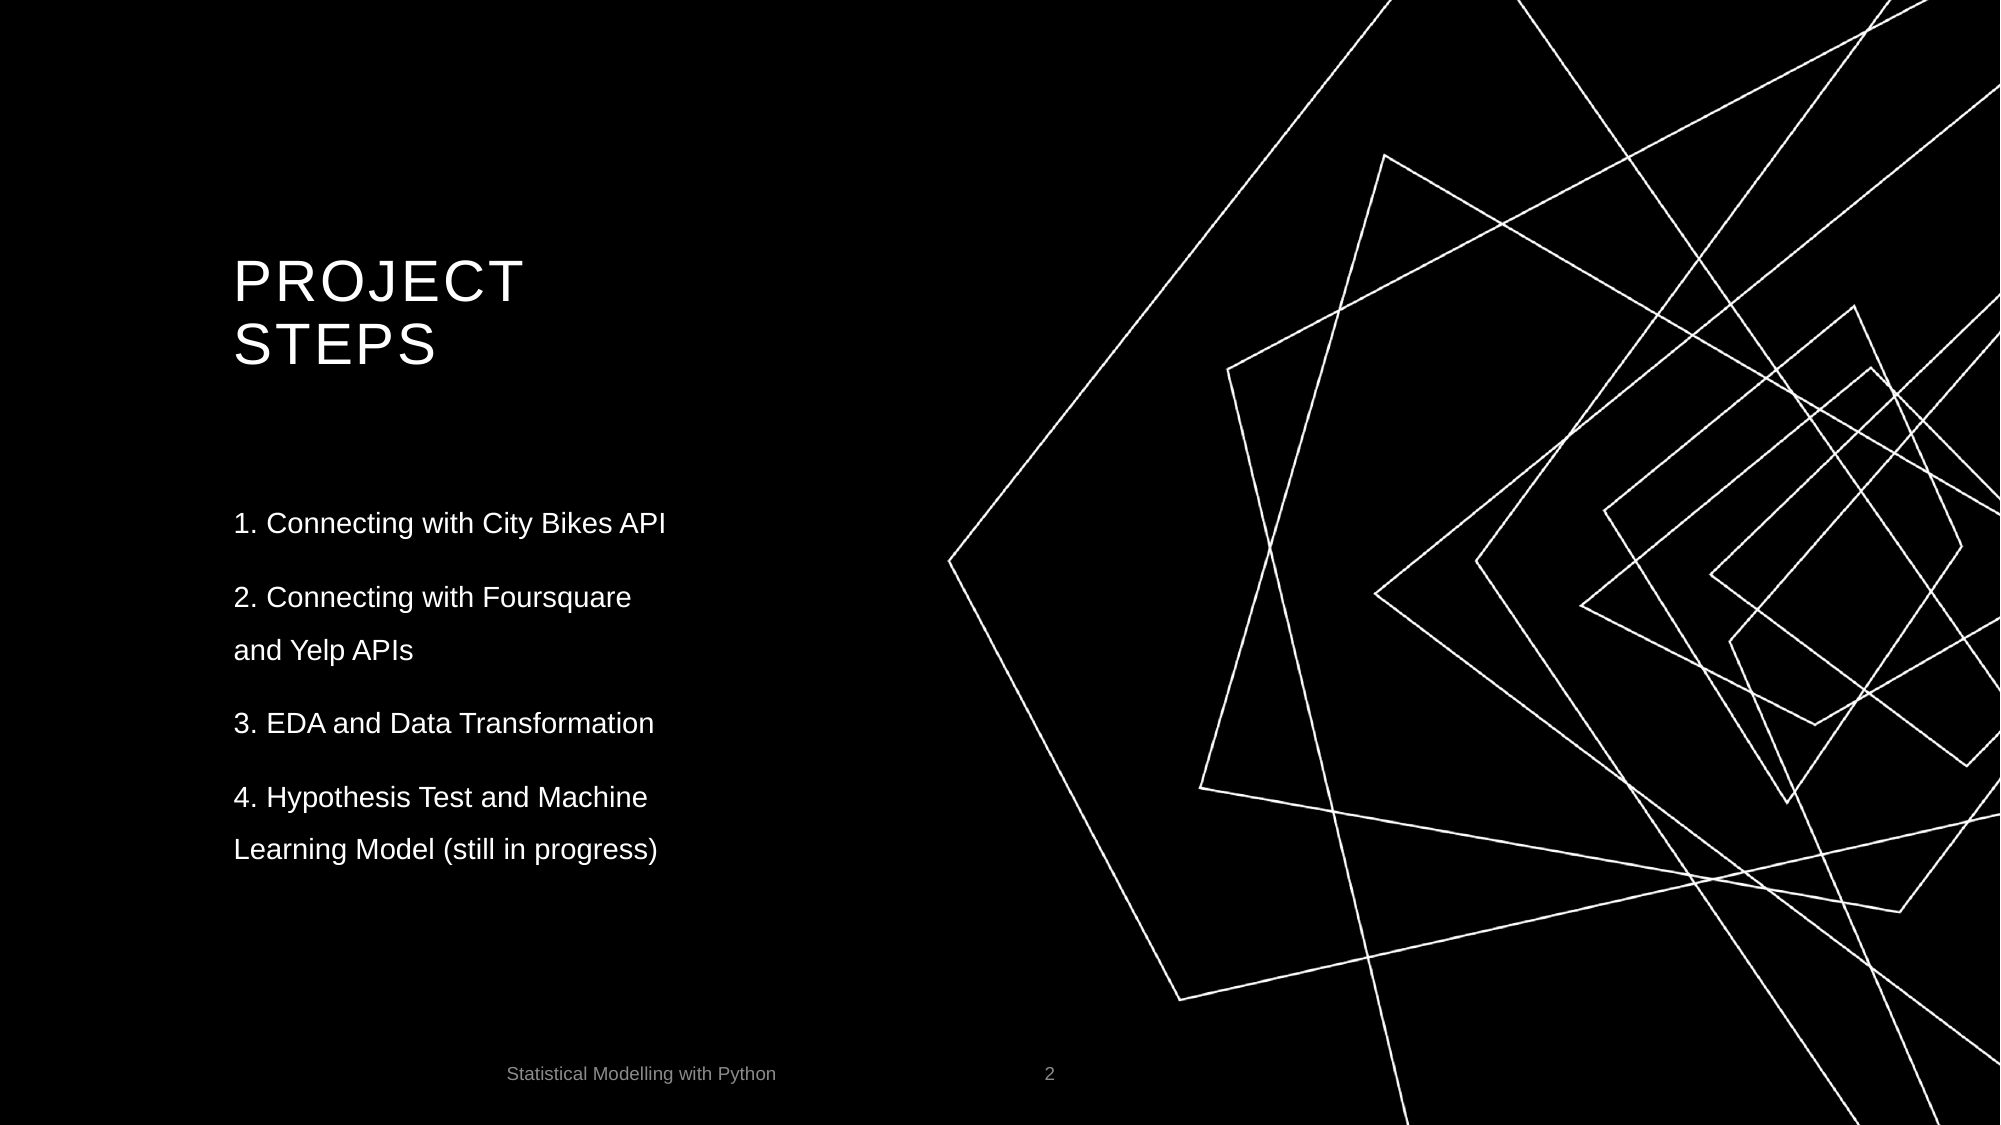

# Project steps
1. Connecting with City Bikes API
2. Connecting with Foursquare and Yelp APIs
3. EDA and Data Transformation
4. Hypothesis Test and Machine Learning Model (still in progress)
Statistical Modelling with Python
2